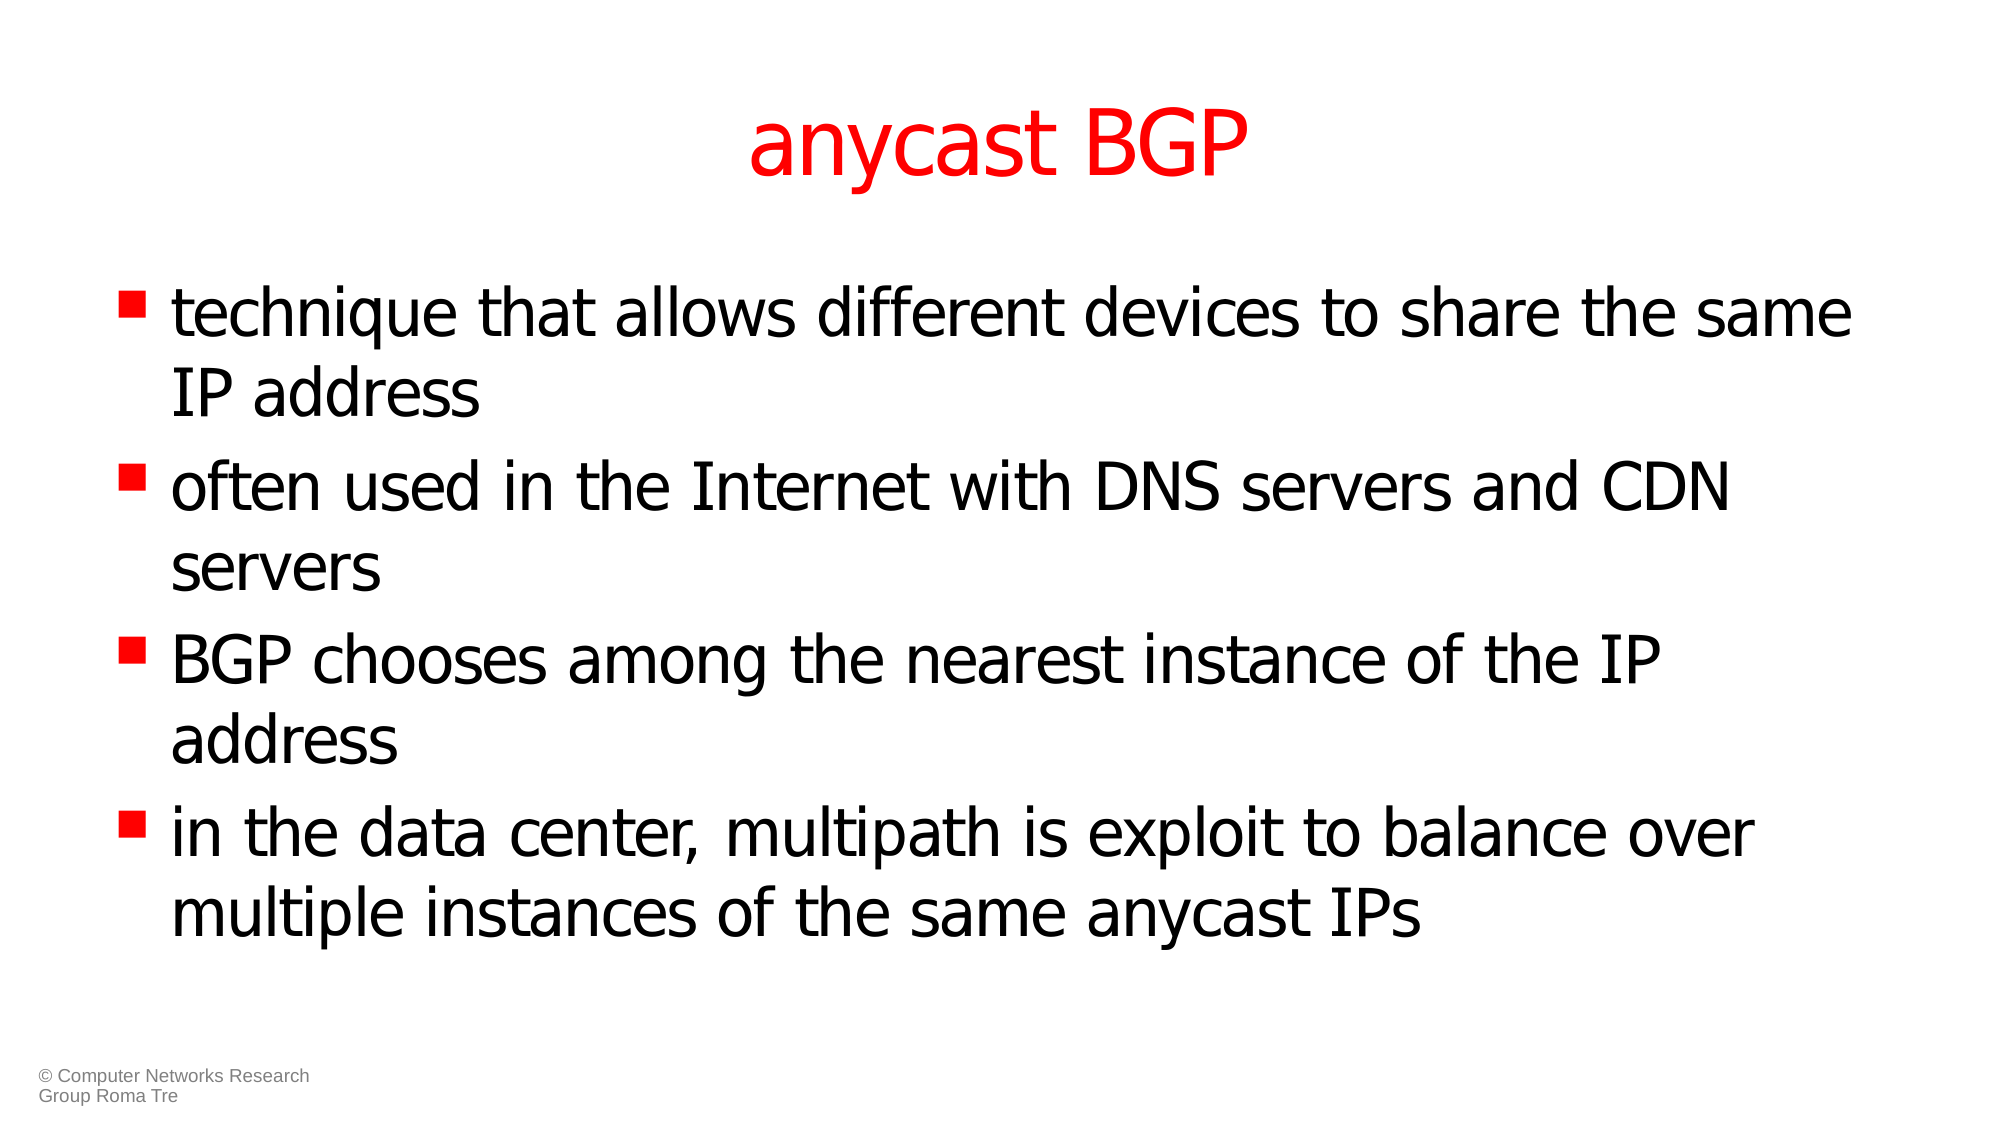

# anycast BGP
technique that allows different devices to share the same IP address
often used in the Internet with DNS servers and CDN servers
BGP chooses among the nearest instance of the IP address
in the data center, multipath is exploit to balance over multiple instances of the same anycast IPs